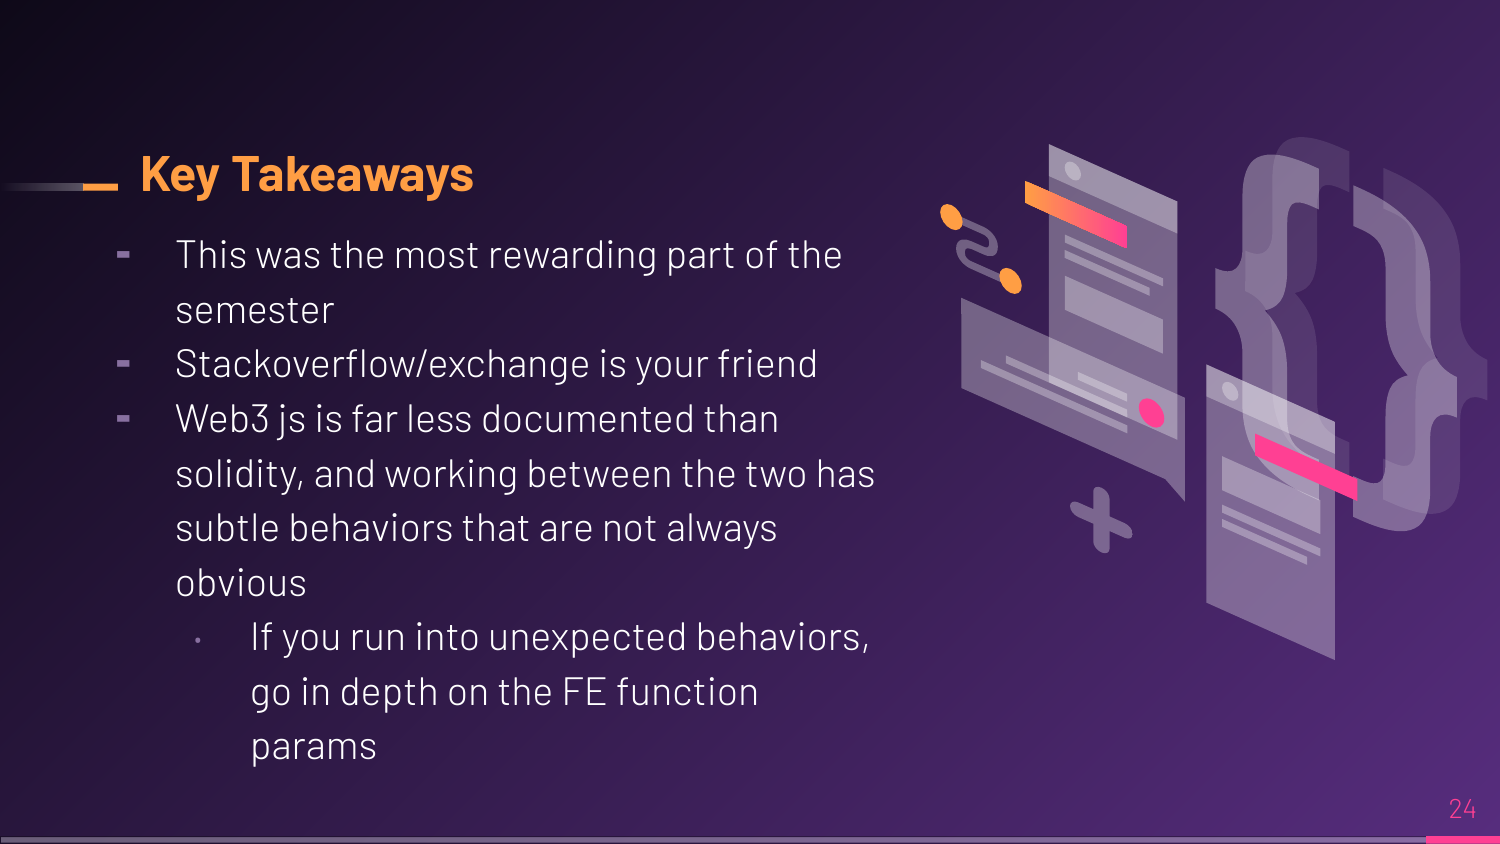

# Key Takeaways
This was the most rewarding part of the semester
Stackoverflow/exchange is your friend
Web3 js is far less documented than solidity, and working between the two has subtle behaviors that are not always obvious
If you run into unexpected behaviors, go in depth on the FE function params

24